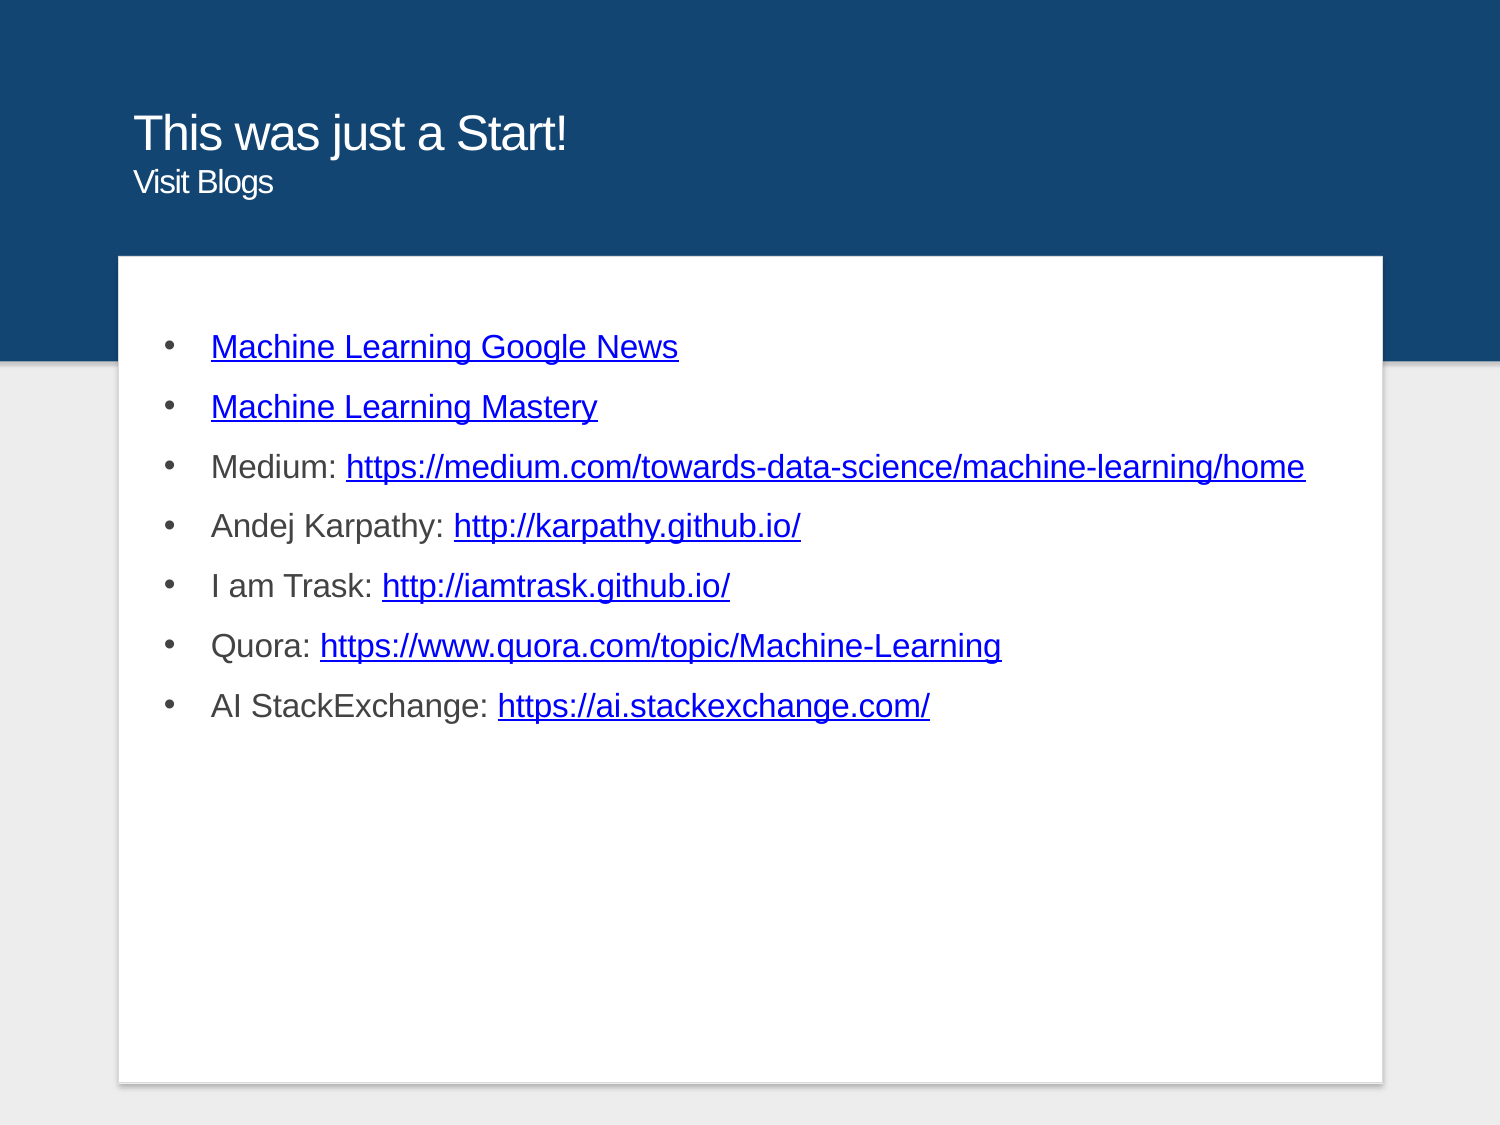

# This was just a Start! Visit Blogs

Machine Learning Google News
Machine Learning Mastery
Medium: https://medium.com/towards-data-science/machine-learning/home
Andej Karpathy: http://karpathy.github.io/
I am Trask: http://iamtrask.github.io/
Quora: https://www.quora.com/topic/Machine-Learning
AI StackExchange: https://ai.stackexchange.com/